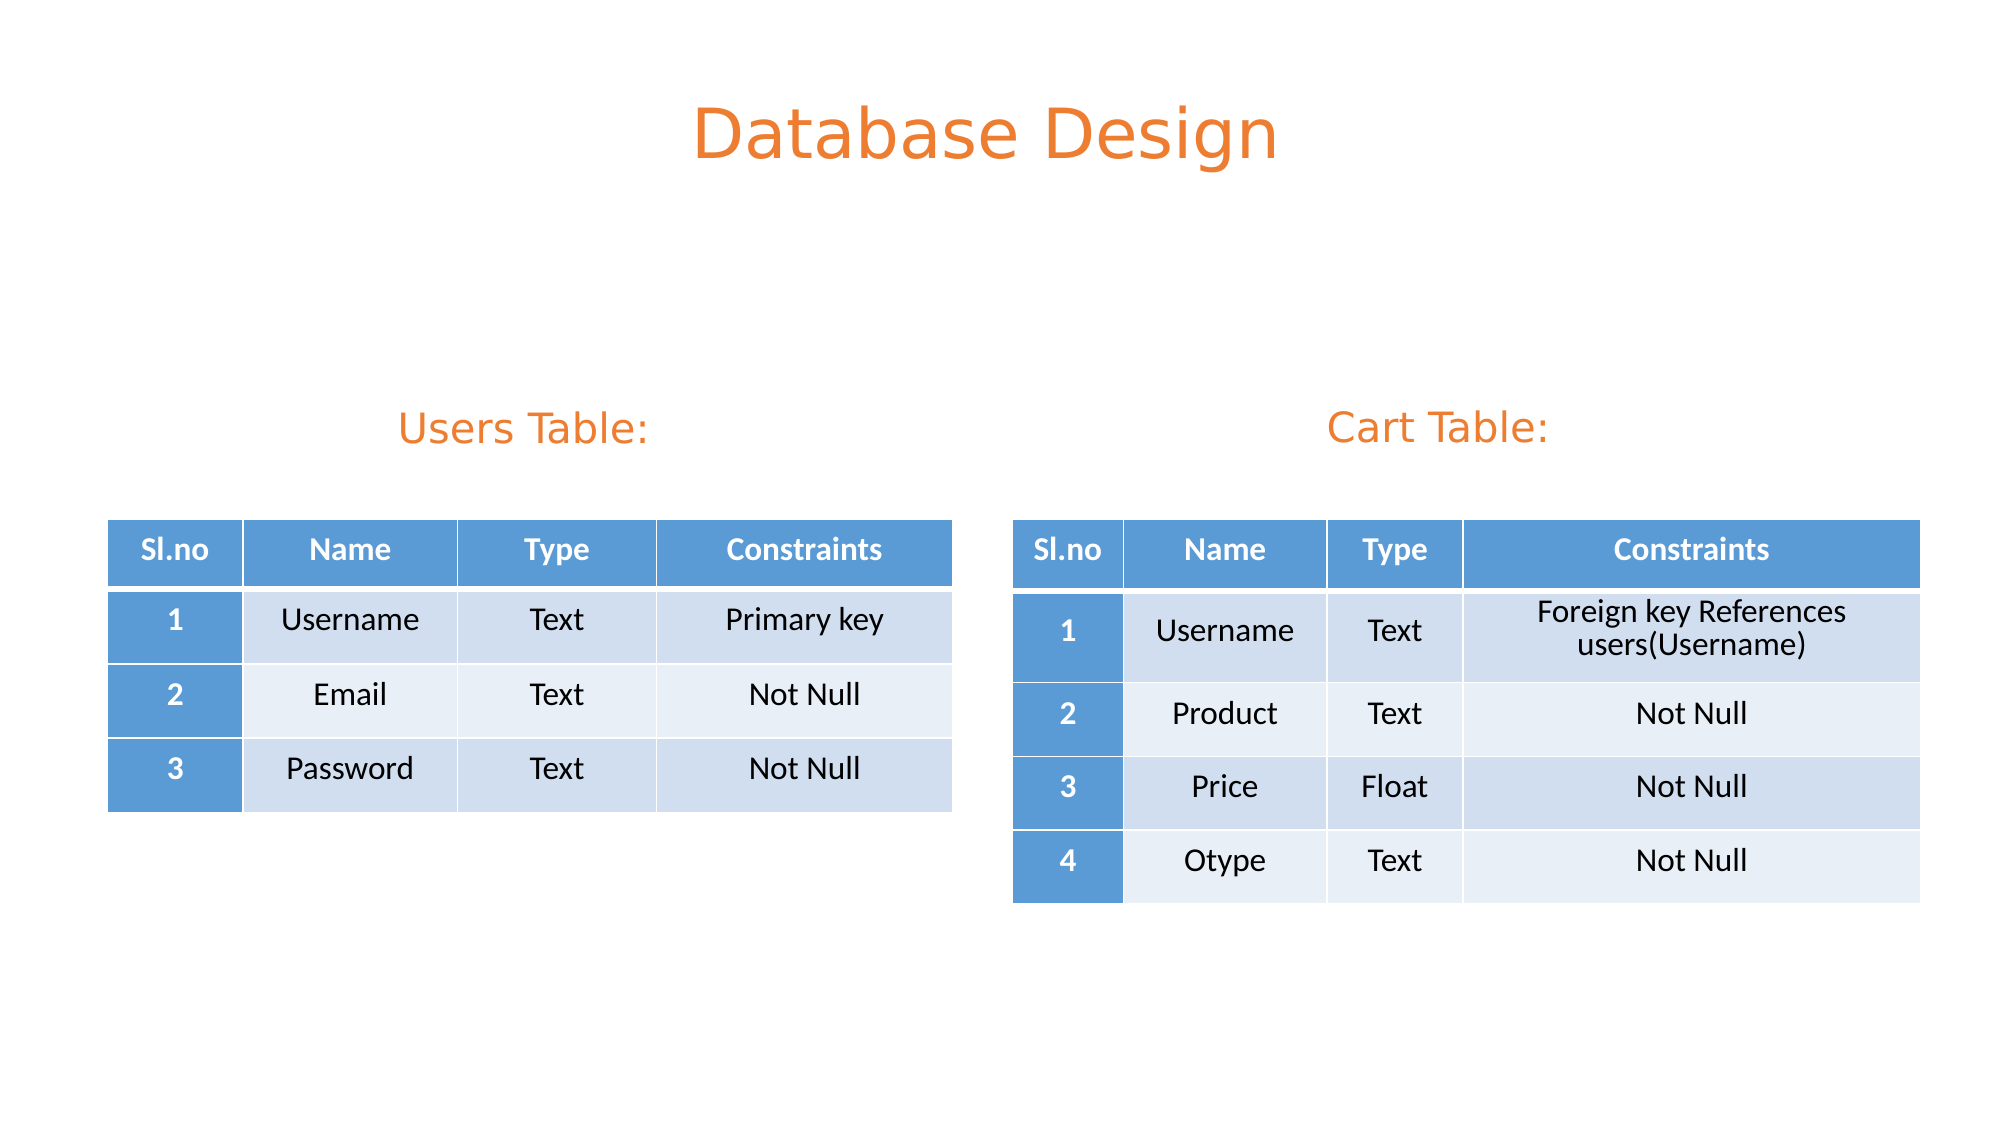

# Database Design
Cart Table:
Users Table:
| Sl.no | Name | Type | Constraints |
| --- | --- | --- | --- |
| 1 | Username | Text | Foreign key References users(Username) |
| 2 | Product | Text | Not Null |
| 3 | Price | Float | Not Null |
| 4 | Otype | Text | Not Null |
| Sl.no | Name | Type | Constraints |
| --- | --- | --- | --- |
| 1 | Username | Text | Primary key |
| 2 | Email | Text | Not Null |
| 3 | Password | Text | Not Null |